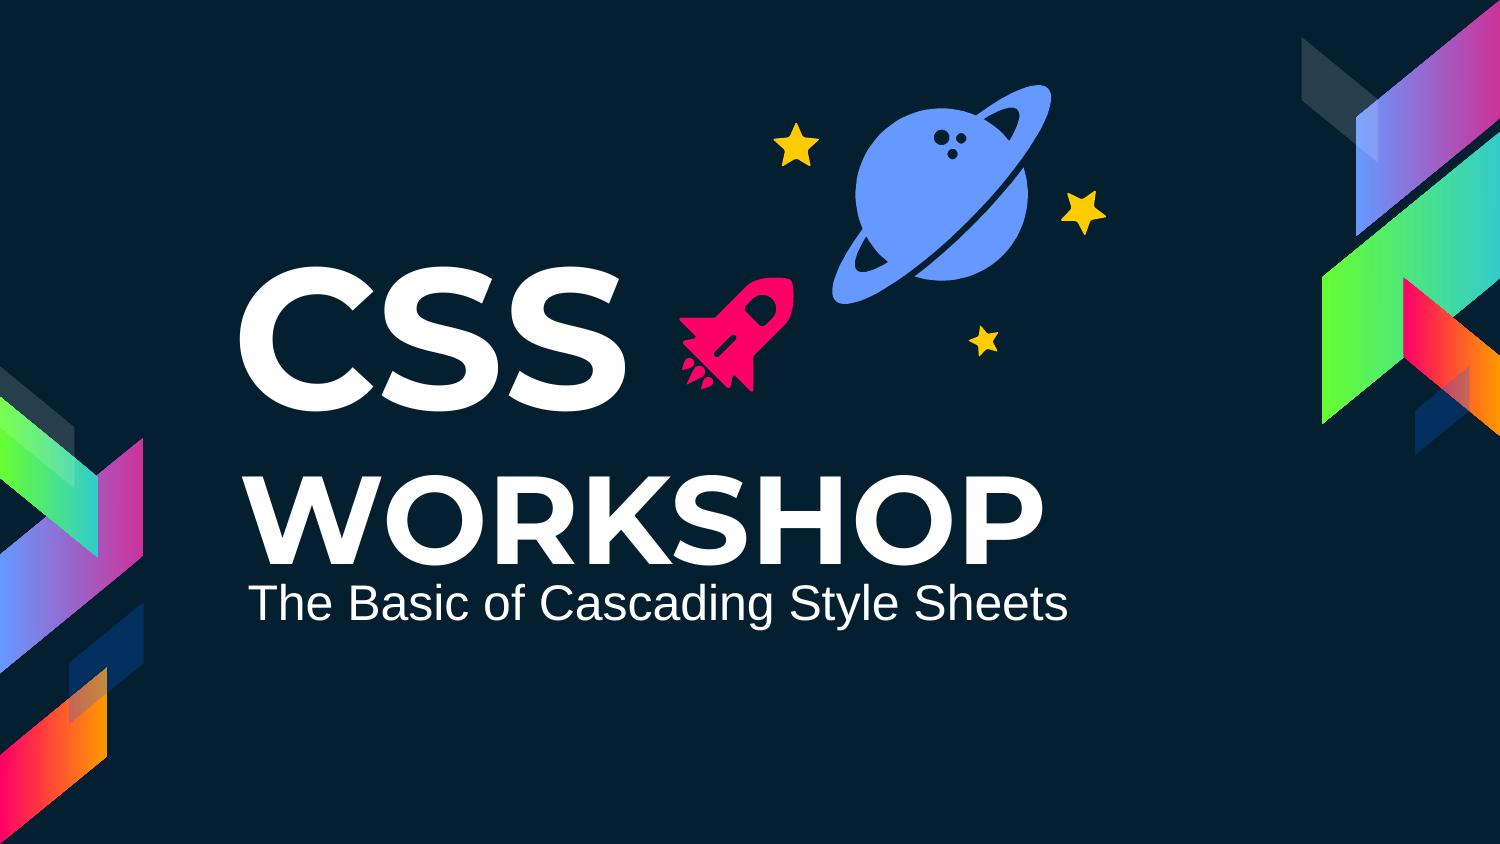

CSS

WORKSHOP
The Basic of Cascading Style Sheets